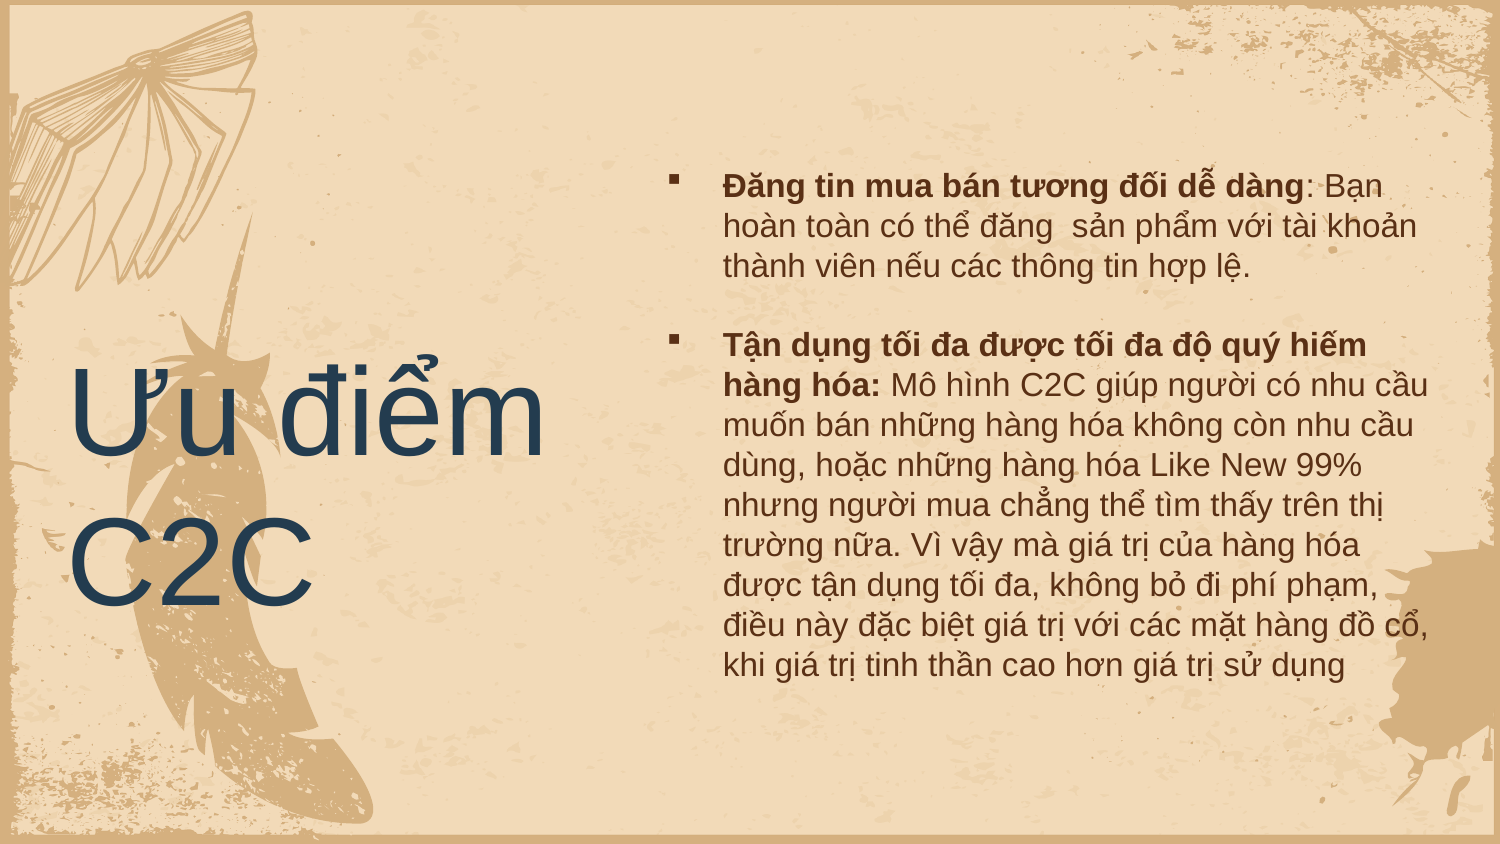

Đăng tin mua bán tương đối dễ dàng: Bạn hoàn toàn có thể đăng  sản phẩm với tài khoản thành viên nếu các thông tin hợp lệ.

Tận dụng tối đa được tối đa độ quý hiếm hàng hóa: Mô hình C2C giúp người có nhu cầu muốn bán những hàng hóa không còn nhu cầu dùng, hoặc những hàng hóa Like New 99% nhưng người mua chẳng thể tìm thấy trên thị trường nữa. Vì vậy mà giá trị của hàng hóa được tận dụng tối đa, không bỏ đi phí phạm, điều này đặc biệt giá trị với các mặt hàng đồ cổ, khi giá trị tinh thần cao hơn giá trị sử dụng

# Ưu điểm C2C